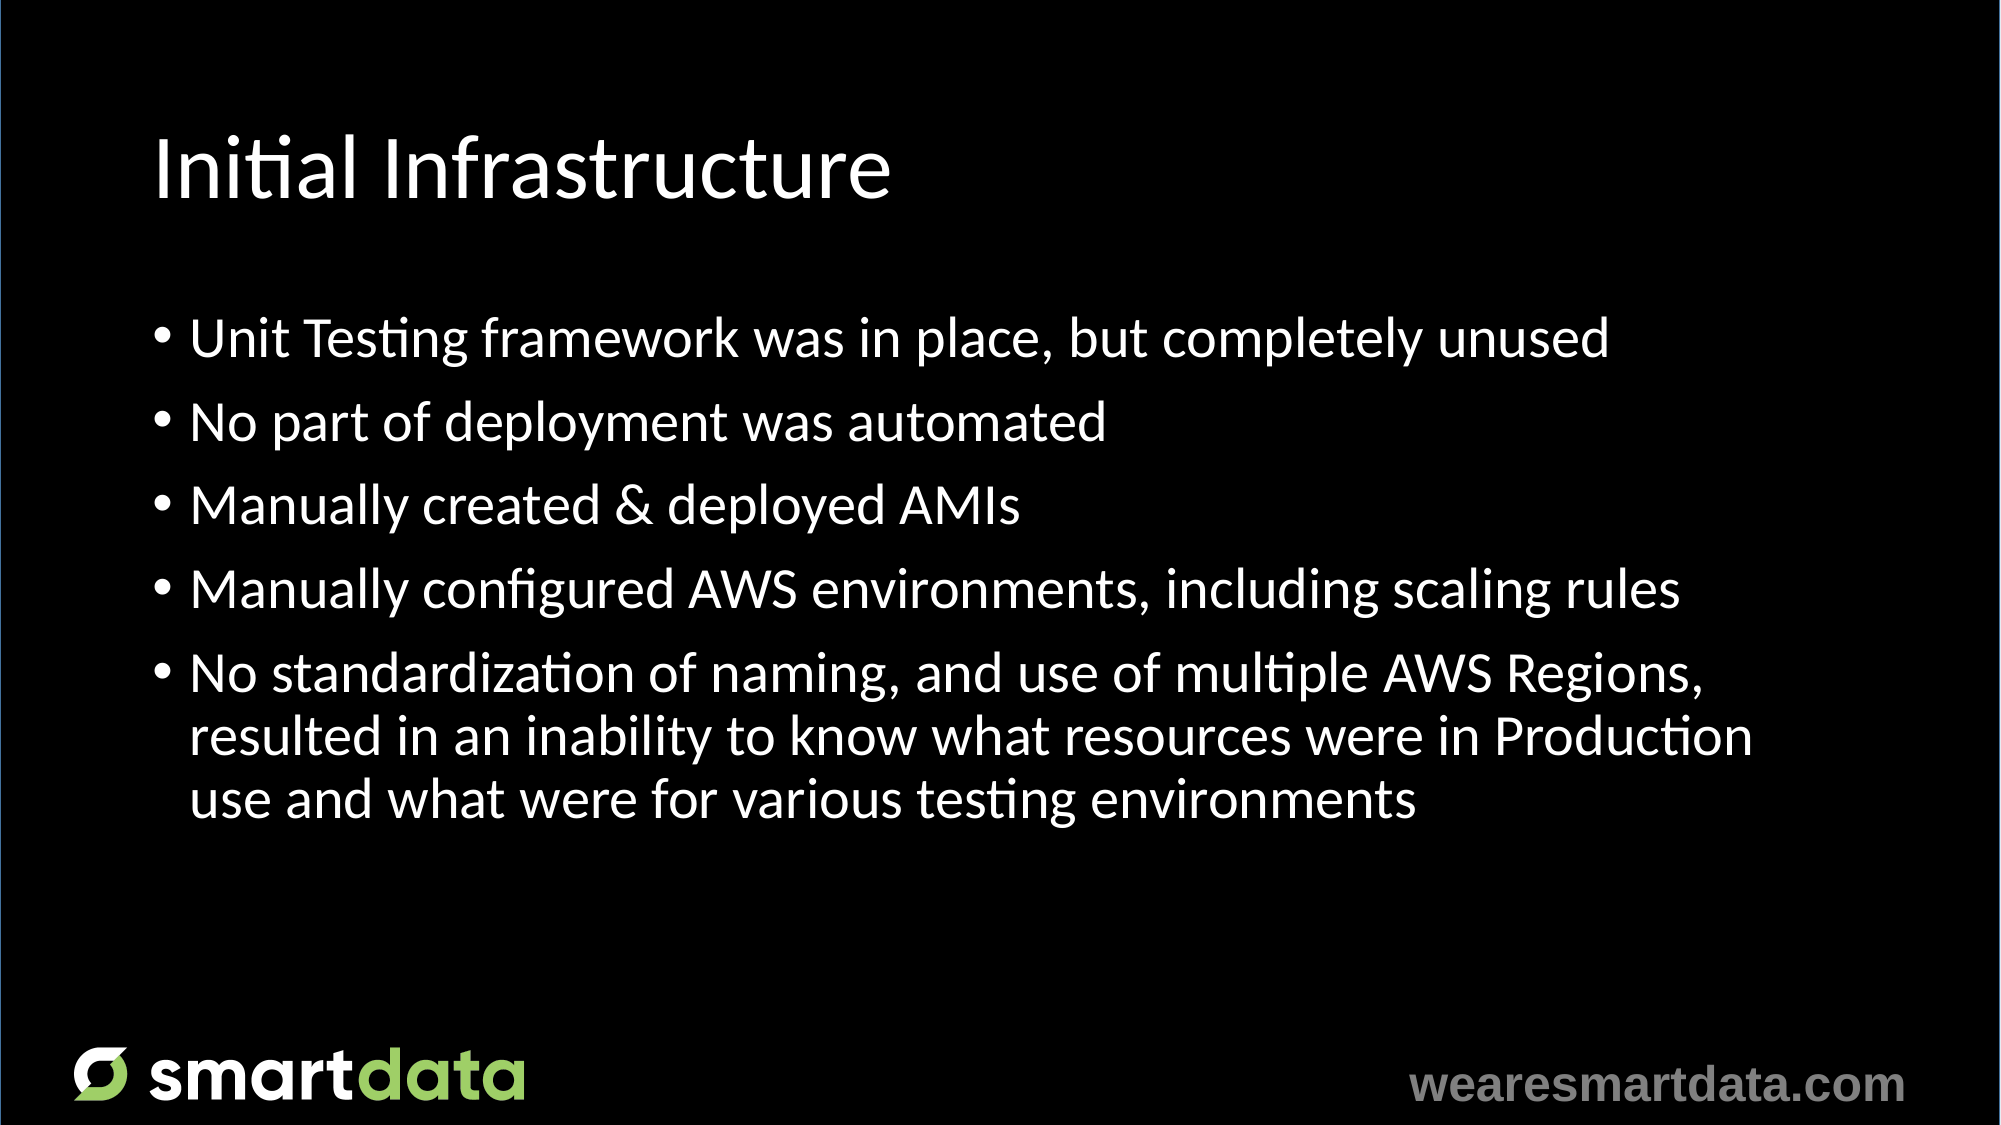

# Initial Infrastructure
Unit Testing framework was in place, but completely unused
No part of deployment was automated
Manually created & deployed AMIs
Manually configured AWS environments, including scaling rules
No standardization of naming, and use of multiple AWS Regions, resulted in an inability to know what resources were in Production use and what were for various testing environments